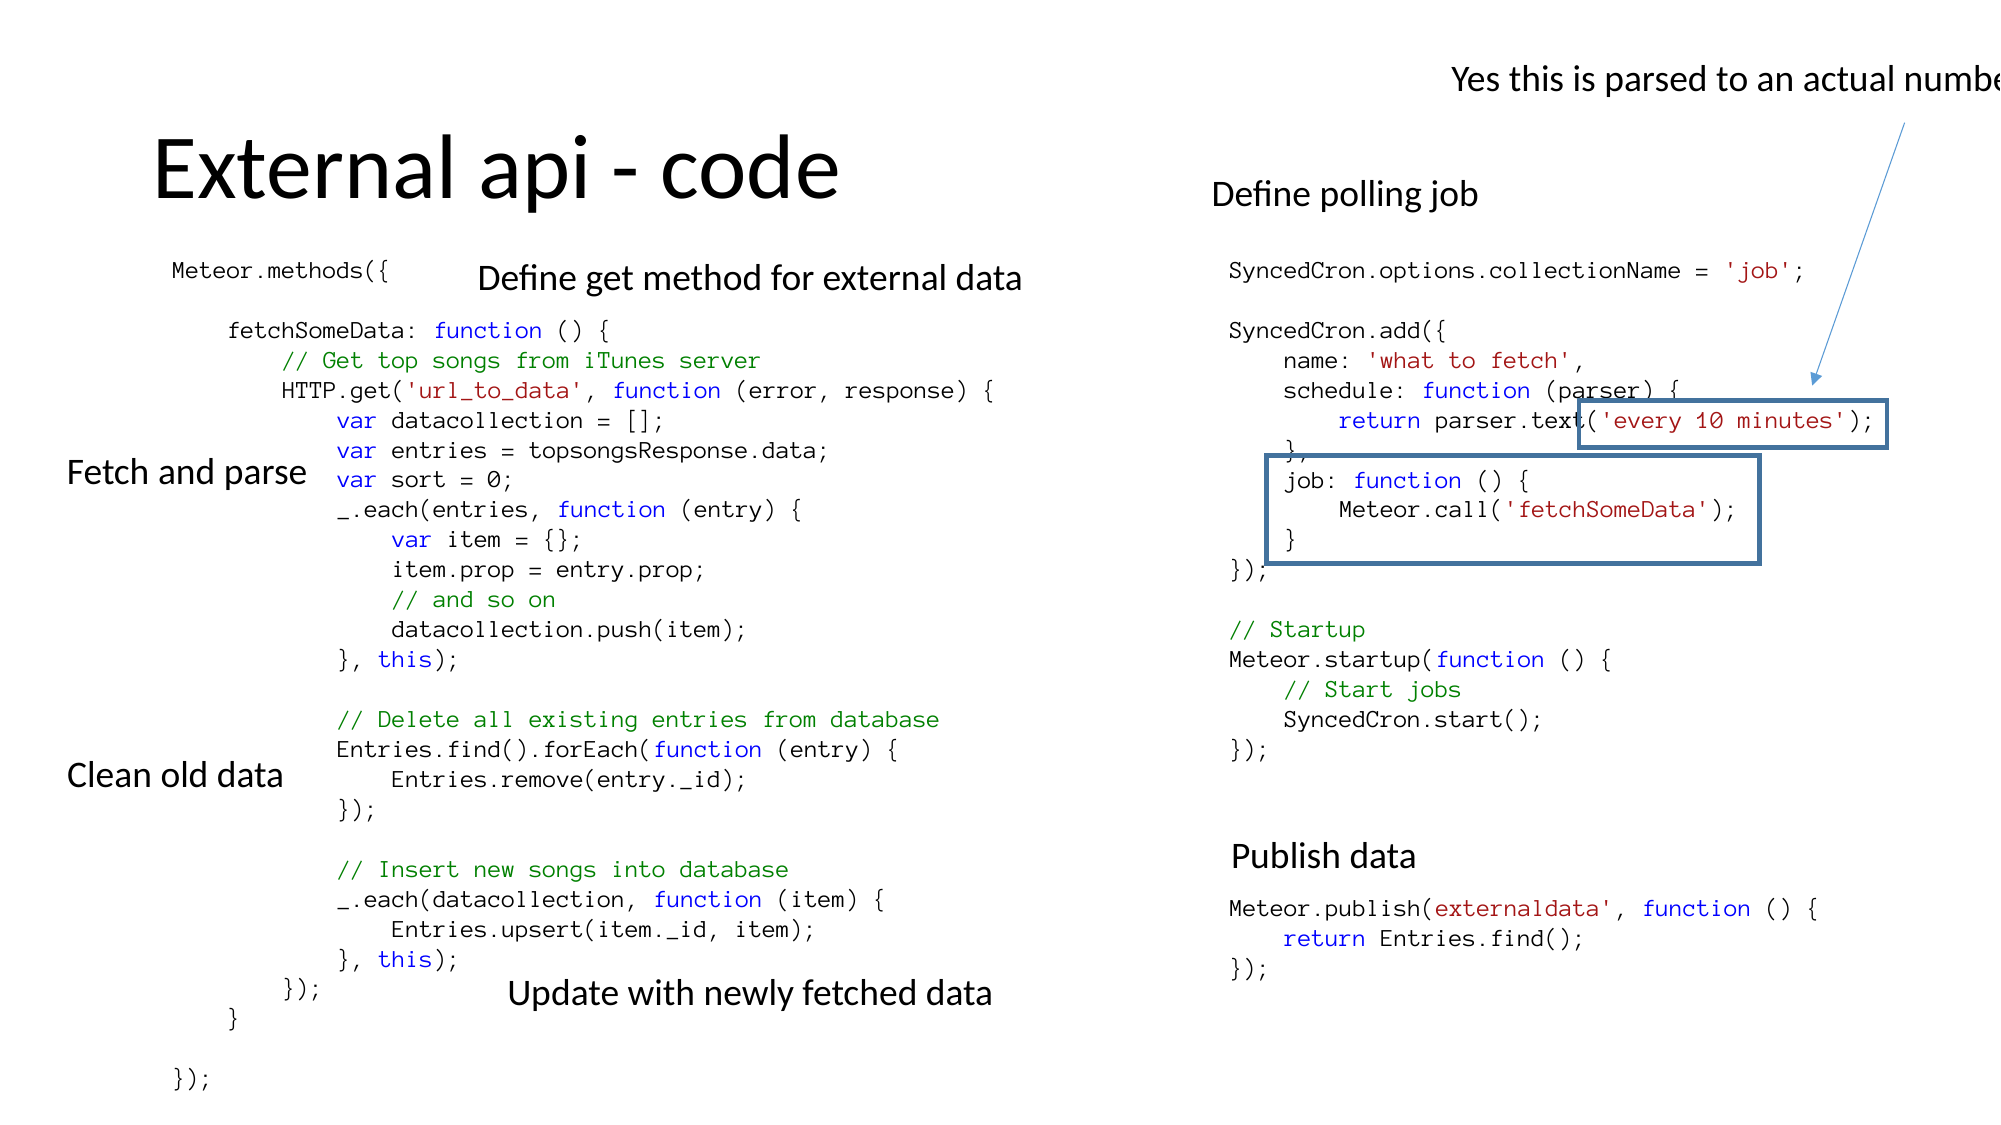

Yes this is parsed to an actual number
# External api - code
Define polling job
Meteor.methods({

    fetchSomeData: function () {
        // Get top songs from iTunes server
        HTTP.get('url_to_data', function (error, response) {
            var datacollection = [];
            var entries = topsongsResponse.data;
            var sort = 0;
            _.each(entries, function (entry) {
                var item = {};
                item.prop = entry.prop;
                // and so on
                datacollection.push(item);
            }, this);

            // Delete all existing entries from database
            Entries.find().forEach(function (entry) {
                Entries.remove(entry._id);
            });

            // Insert new songs into database
            _.each(datacollection, function (item) {
                Entries.upsert(item._id, item);
            }, this);
        });
    }

});
Define get method for external data
SyncedCron.options.collectionName = 'job';

SyncedCron.add({
    name: 'what to fetch',
    schedule: function (parser) {
        return parser.text('every 10 minutes');
    },
    job: function () {
        Meteor.call('fetchSomeData');
    }
});

// Startup
Meteor.startup(function () {
    // Start jobs
    SyncedCron.start();
});

Fetch and parse

Clean old data
Publish data
Meteor.publish(externaldata', function () {
    return Entries.find();
});
Update with newly fetched data